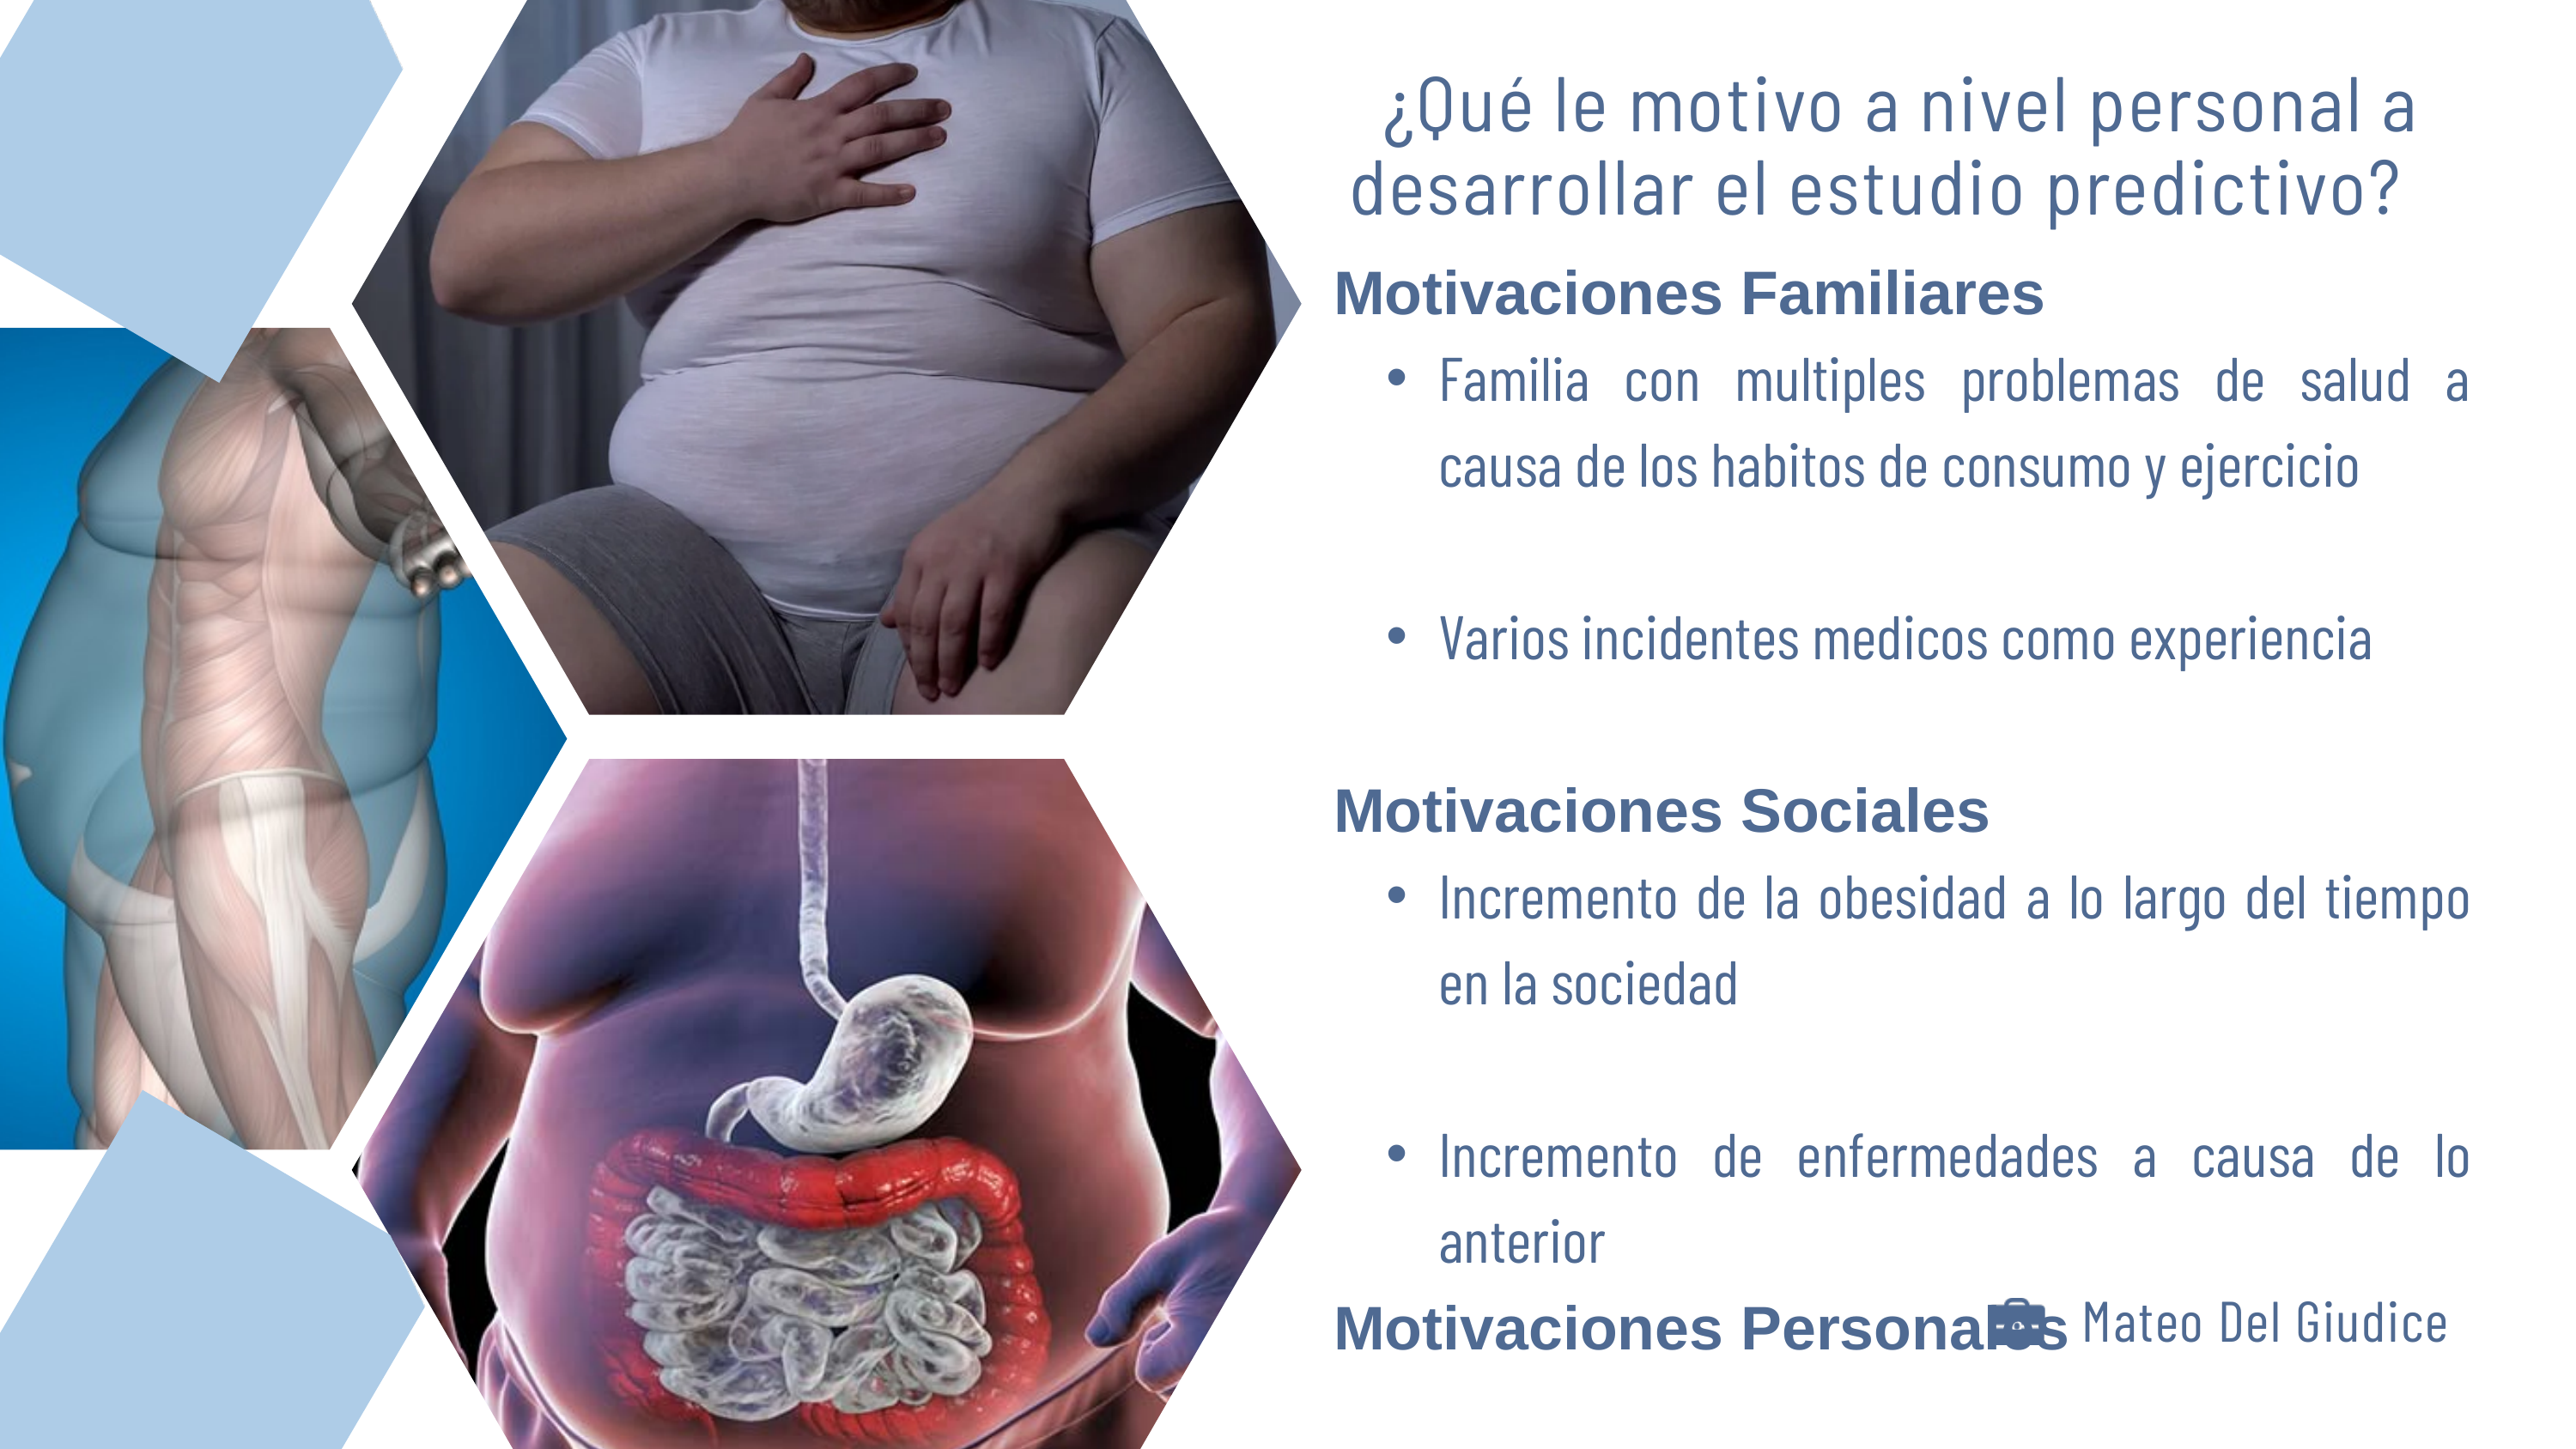

¿Qué le motivo a nivel personal a desarrollar el estudio predictivo?
Motivaciones Familiares
Familia con multiples problemas de salud a causa de los habitos de consumo y ejercicio

Varios incidentes medicos como experiencia

Motivaciones Sociales
Incremento de la obesidad a lo largo del tiempo en la sociedad

Incremento de enfermedades a causa de lo anterior
Motivaciones Personales

Mateo Del Giudice